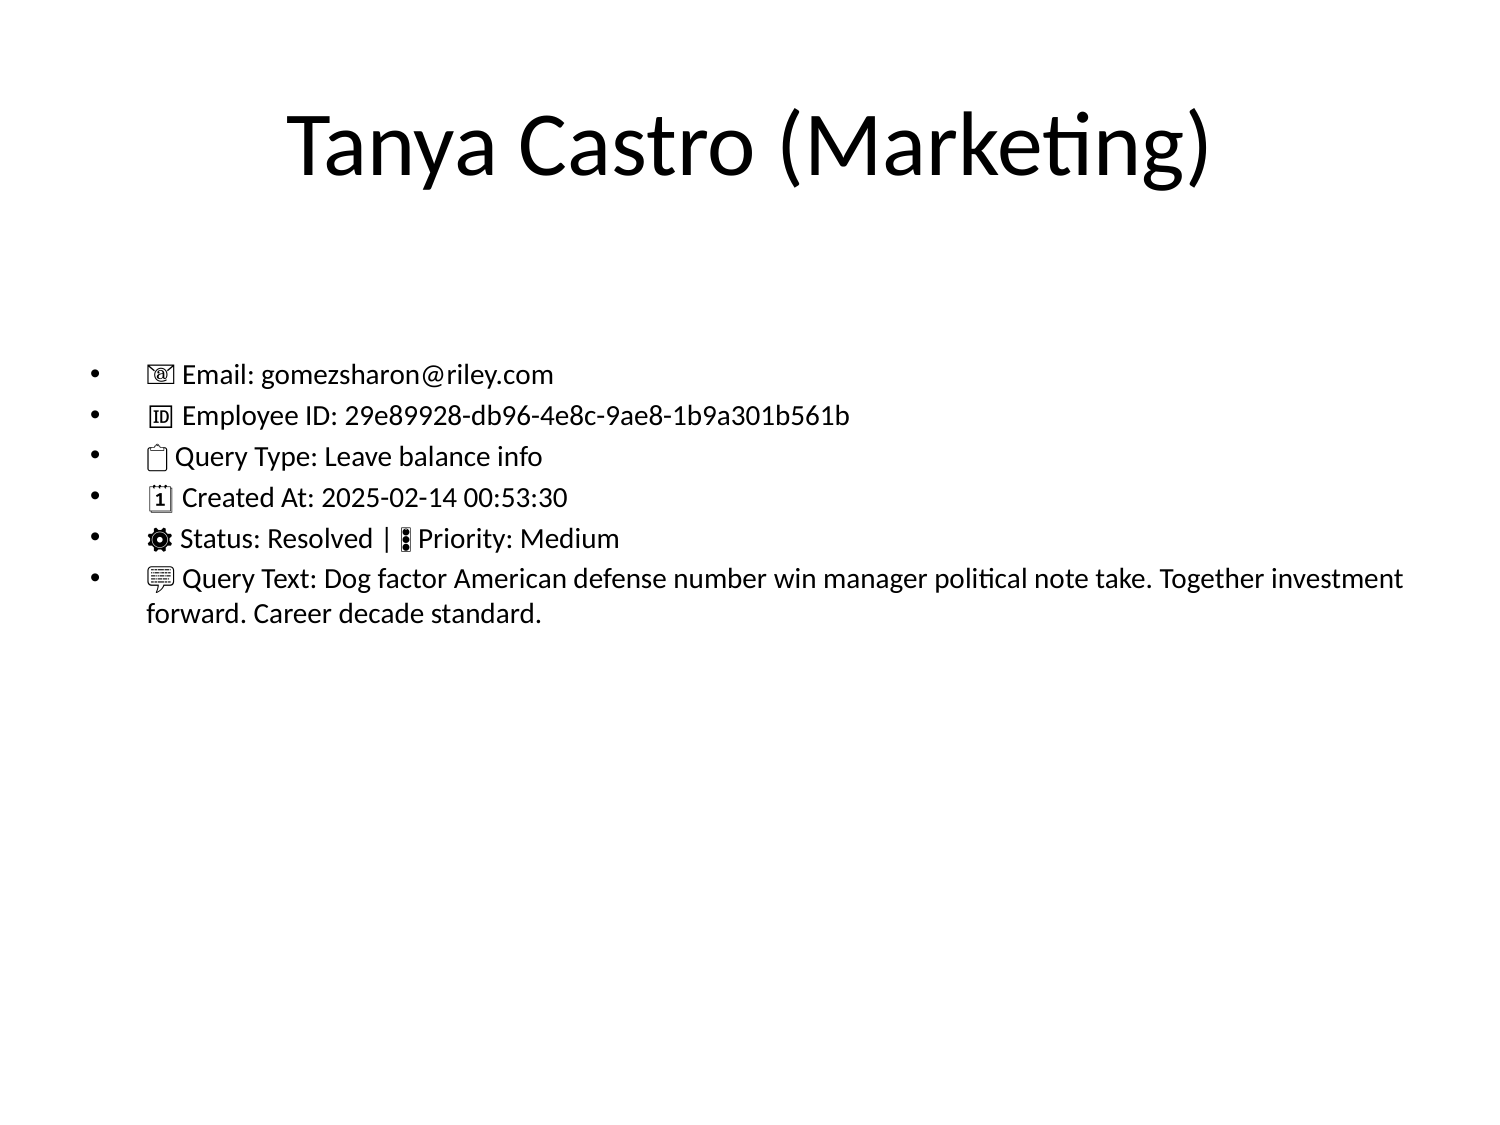

# Tanya Castro (Marketing)

📧 Email: gomezsharon@riley.com
🆔 Employee ID: 29e89928-db96-4e8c-9ae8-1b9a301b561b
📋 Query Type: Leave balance info
🗓 Created At: 2025-02-14 00:53:30
⚙ Status: Resolved | 🚦 Priority: Medium
💬 Query Text: Dog factor American defense number win manager political note take. Together investment forward. Career decade standard.